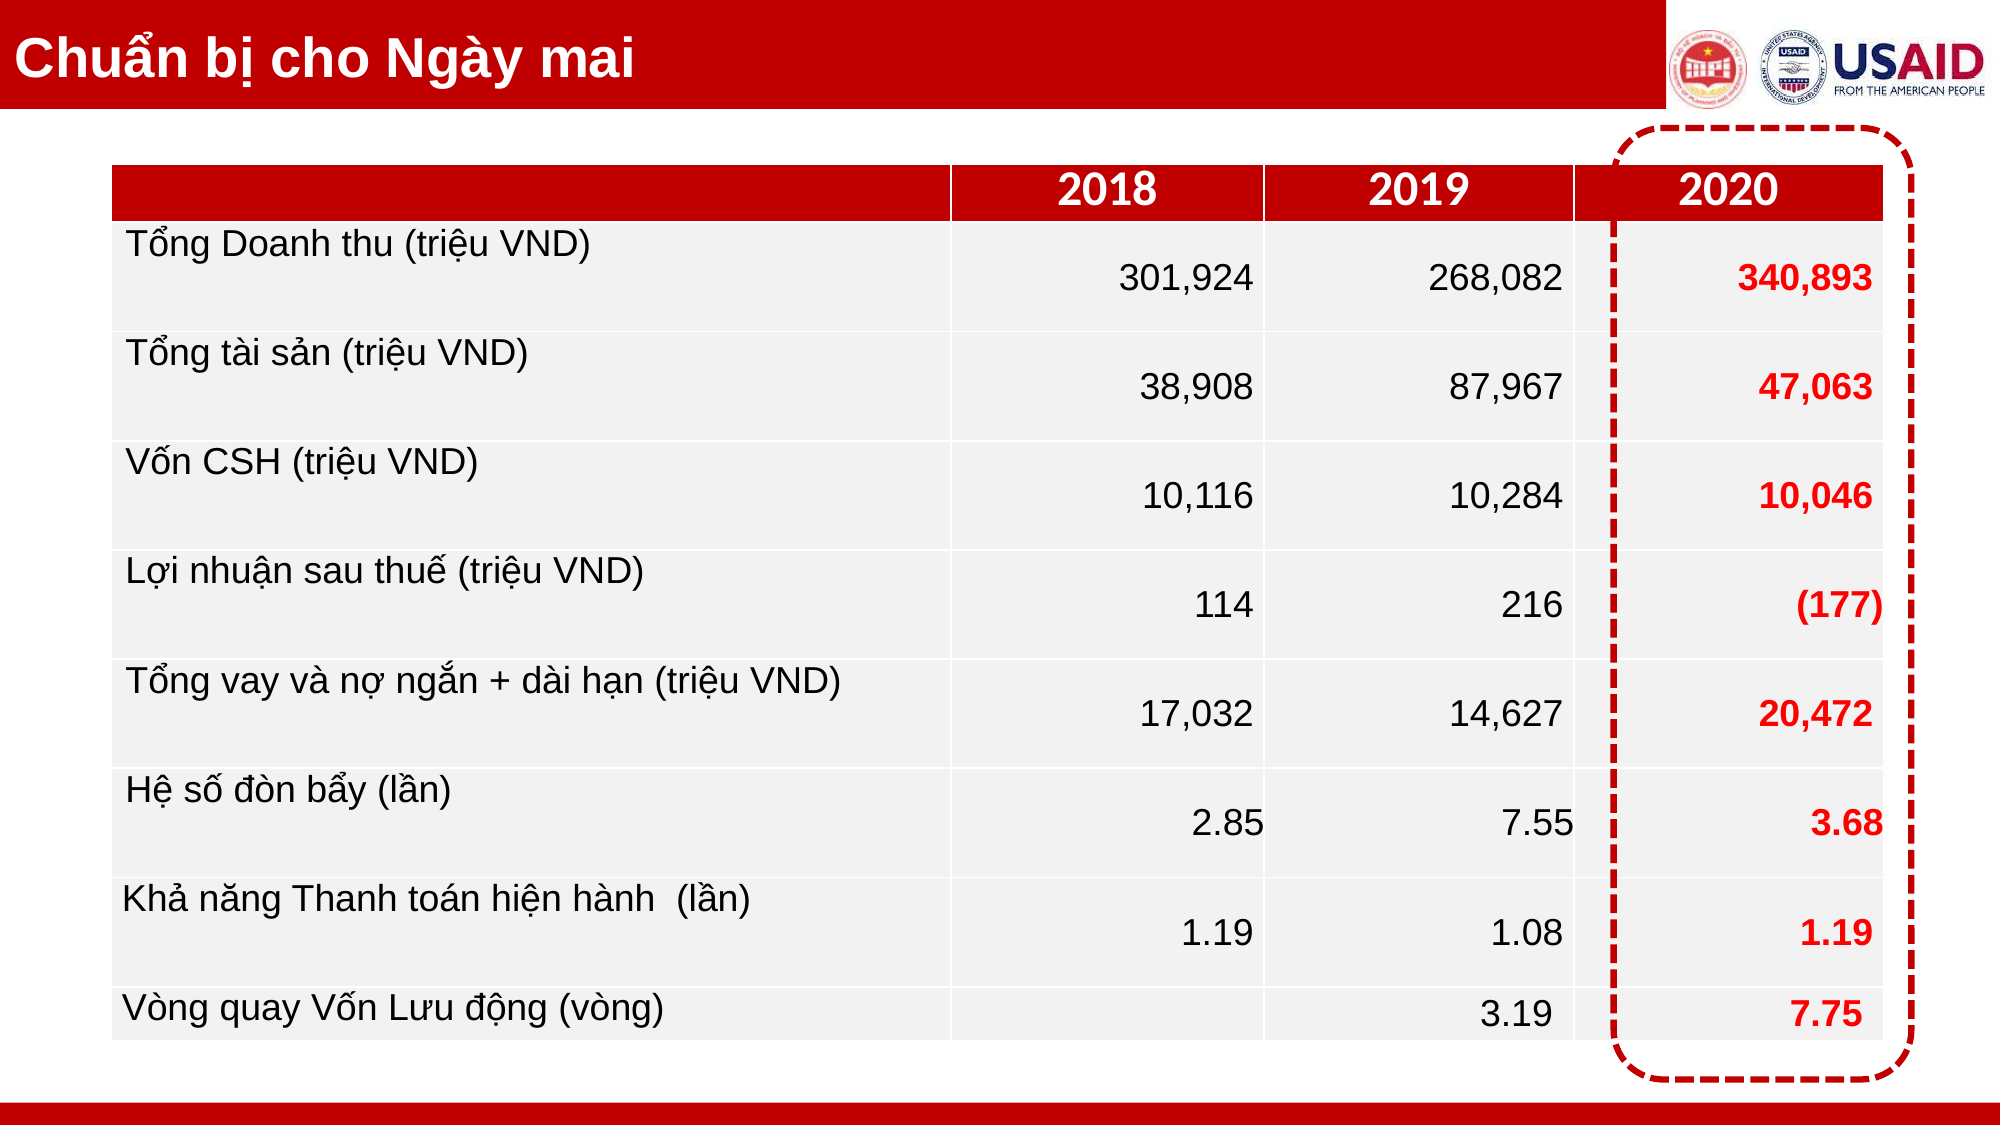

Chuẩn bị cho Ngày mai

|  | 2018 | 2019 | 2020 |
| --- | --- | --- | --- |
| Tổng Doanh thu (triệu VND) | 301,924 | 268,082 | 340,893 |
| Tổng tài sản (triệu VND) | 38,908 | 87,967 | 47,063 |
| Vốn CSH (triệu VND) | 10,116 | 10,284 | 10,046 |
| Lợi nhuận sau thuế (triệu VND) | 114 | 216 | (177) |
| Tổng vay và nợ ngắn + dài hạn (triệu VND) | 17,032 | 14,627 | 20,472 |
| Hệ số đòn bẩy (lần) | 2.85 | 7.55 | 3.68 |
| Khả năng Thanh toán hiện hành (lần) | 1.19 | 1.08 | 1.19 |
| Vòng quay Vốn Lưu động (vòng) |  | 3.19 | 7.75 |